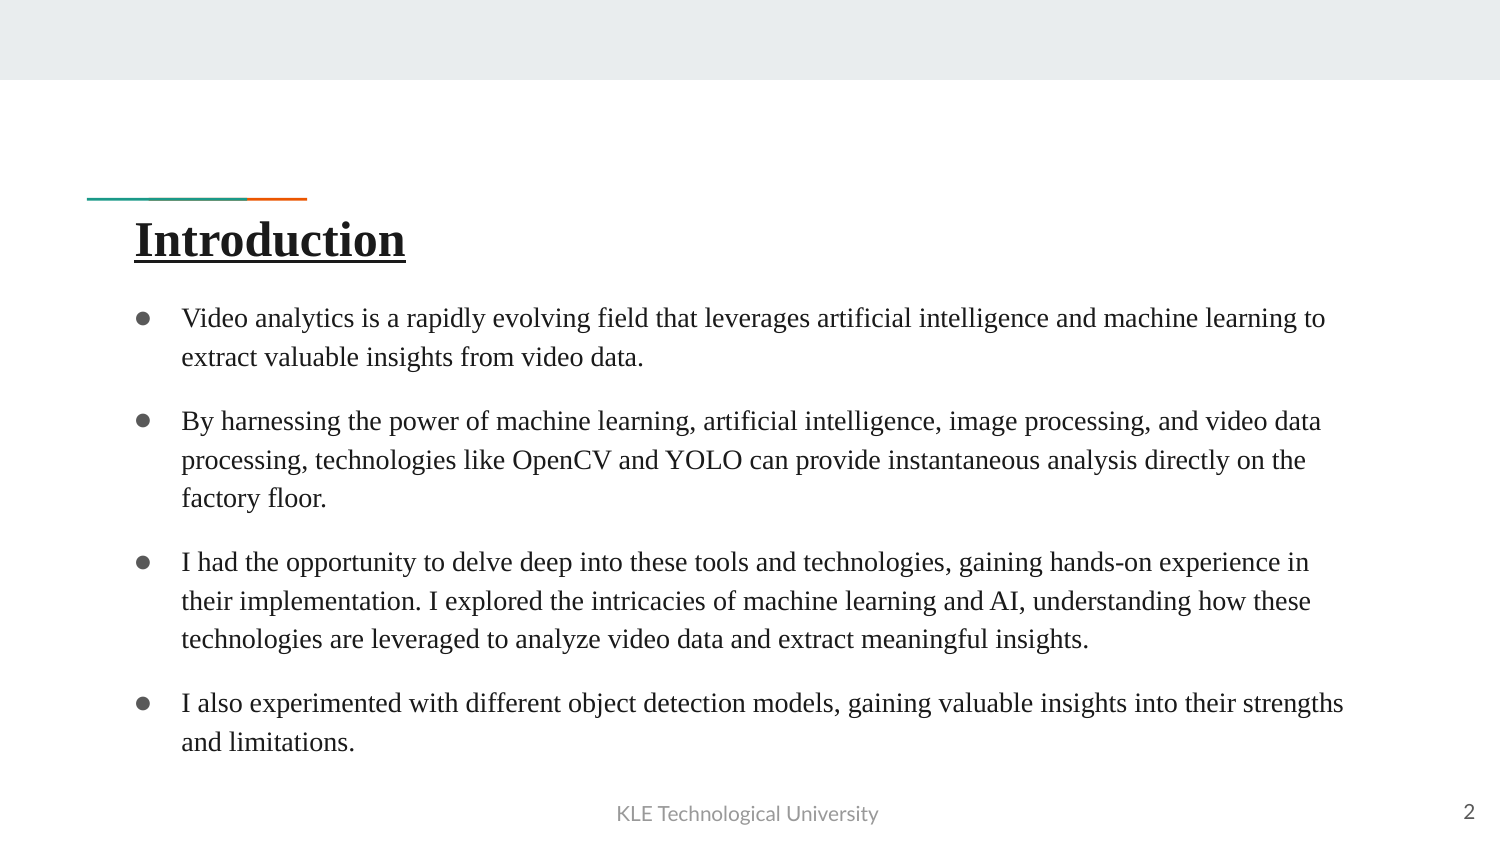

# Introduction
Video analytics is a rapidly evolving field that leverages artificial intelligence and machine learning to extract valuable insights from video data.
By harnessing the power of machine learning, artificial intelligence, image processing, and video data processing, technologies like OpenCV and YOLO can provide instantaneous analysis directly on the factory floor.
I had the opportunity to delve deep into these tools and technologies, gaining hands-on experience in their implementation. I explored the intricacies of machine learning and AI, understanding how these technologies are leveraged to analyze video data and extract meaningful insights.
I also experimented with different object detection models, gaining valuable insights into their strengths and limitations.
2
KLE Technological University